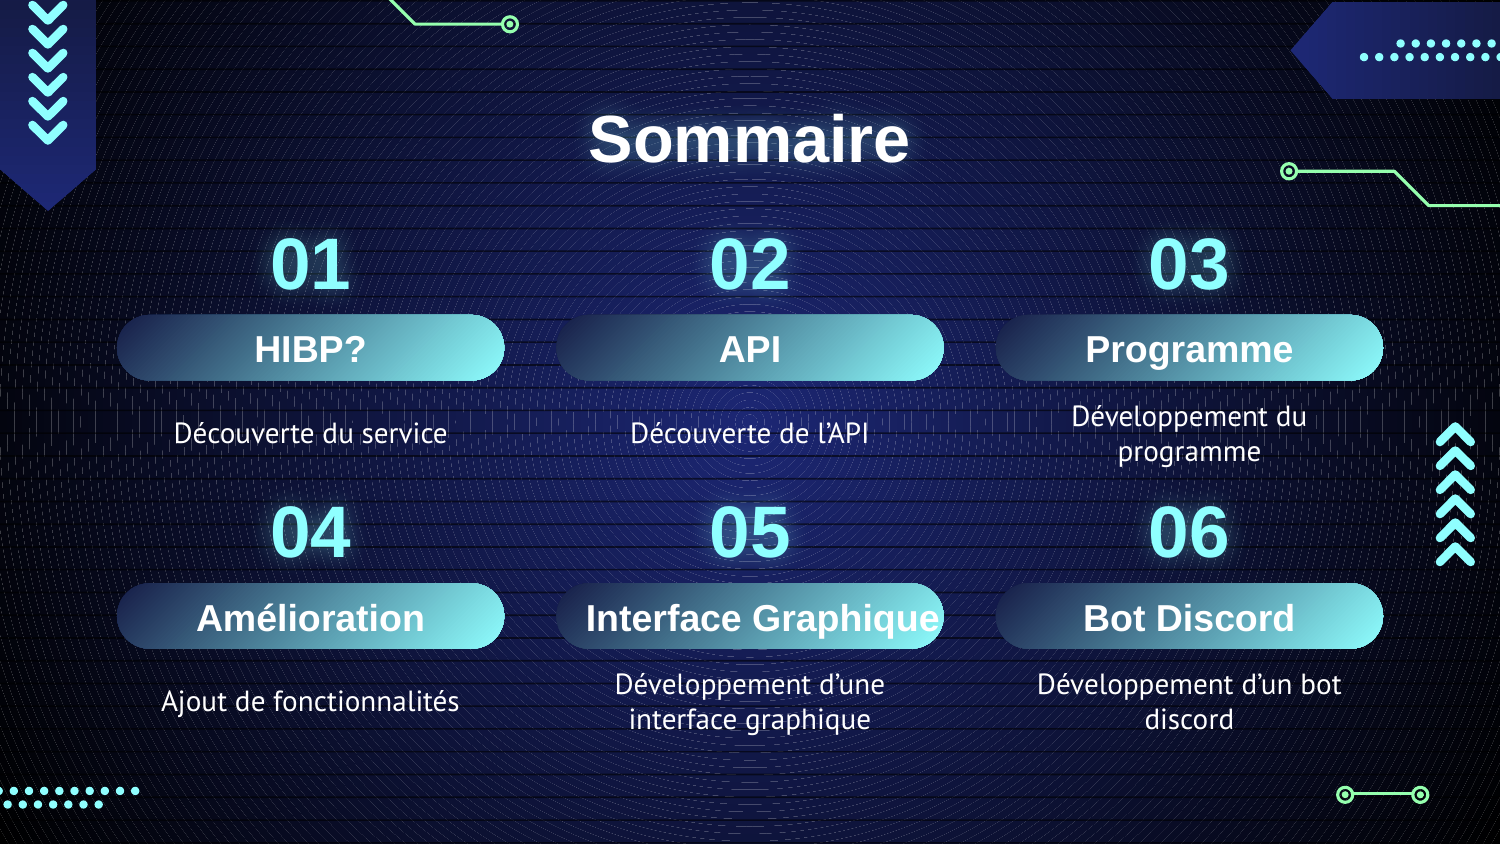

# Sommaire

01
02
03

HIBP?
API
Programme
Découverte du service
Découverte de l’API
Développement du programme
04
05
06

Amélioration
Bot Discord
Interface Graphique
Ajout de fonctionnalités
Développement d’une interface graphique
Développement d’un bot discord